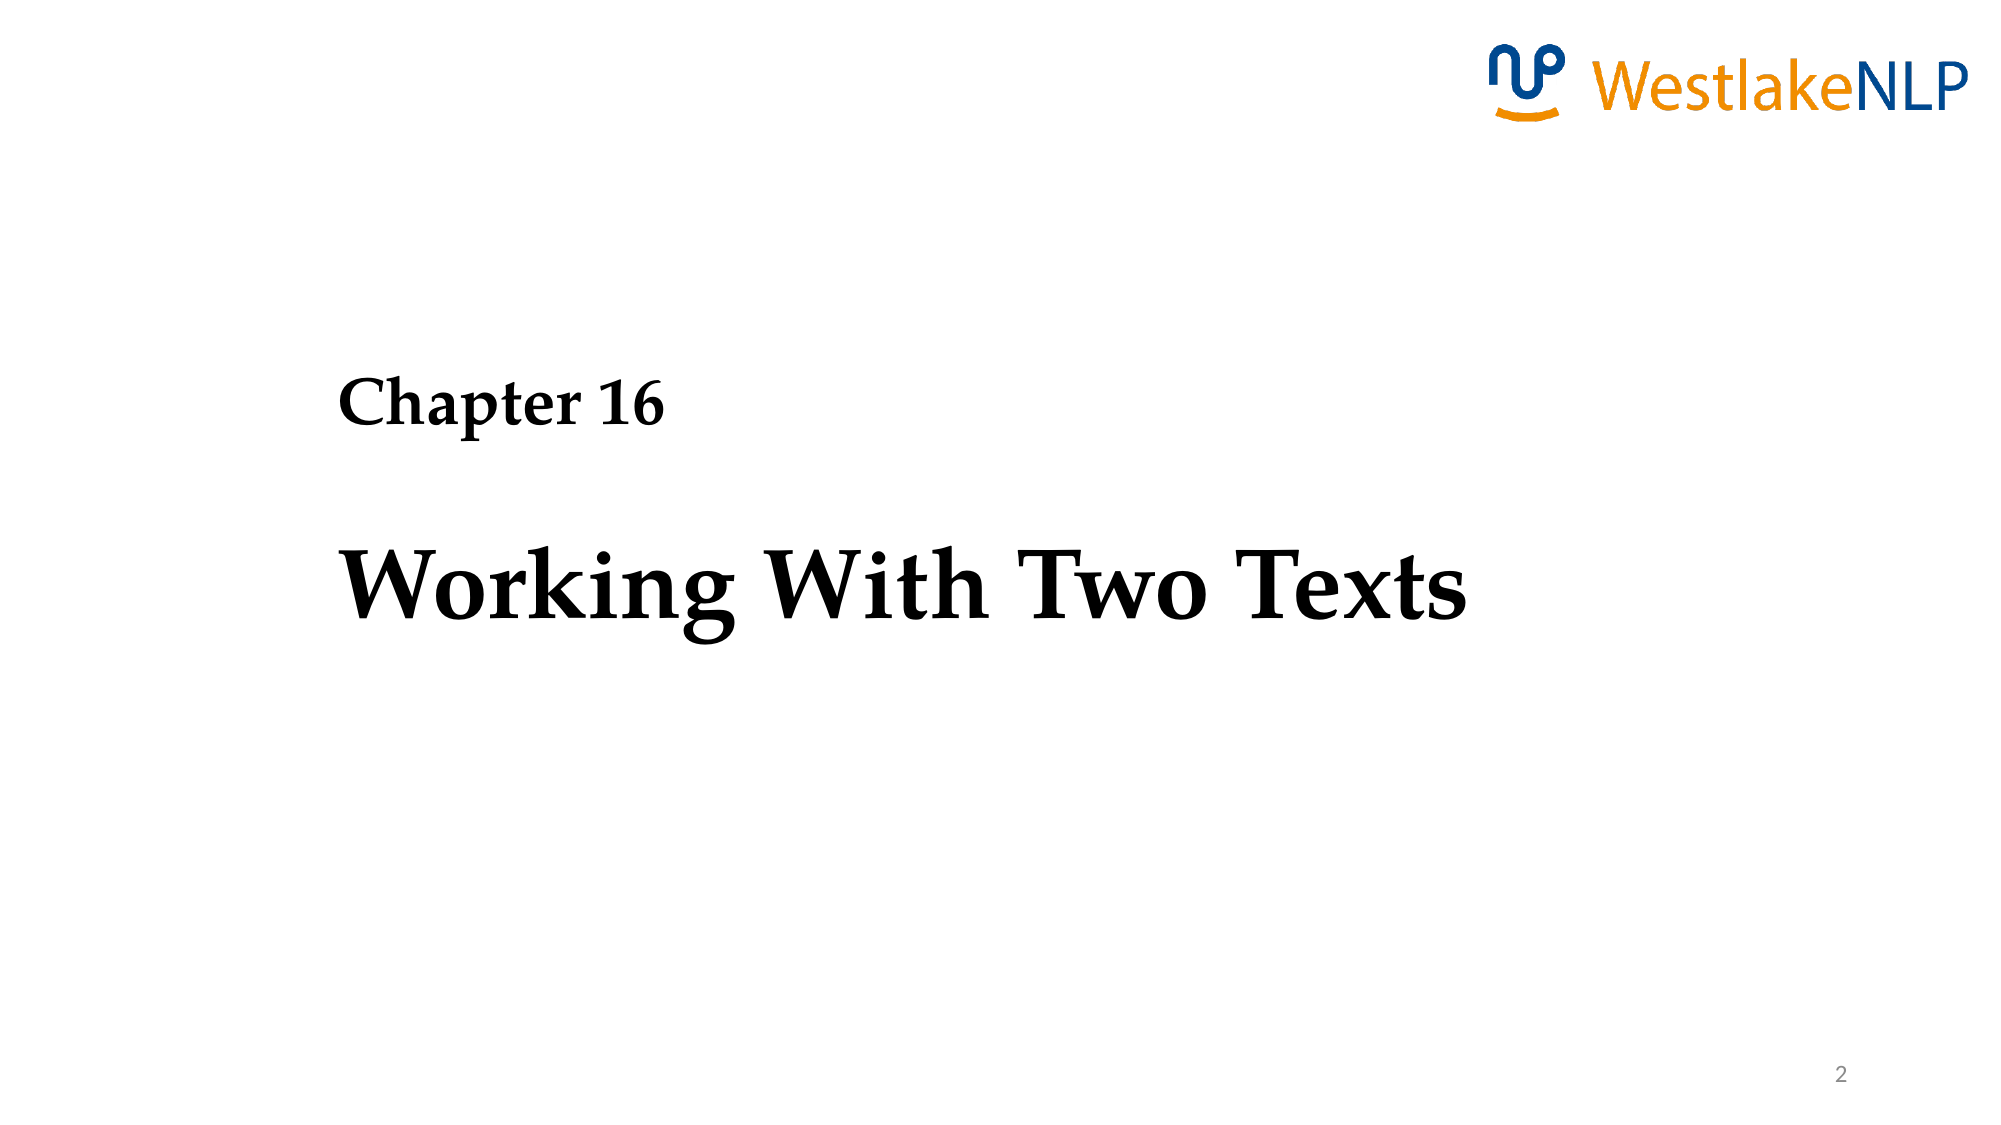

Chapter 16

Working With Two Texts
2